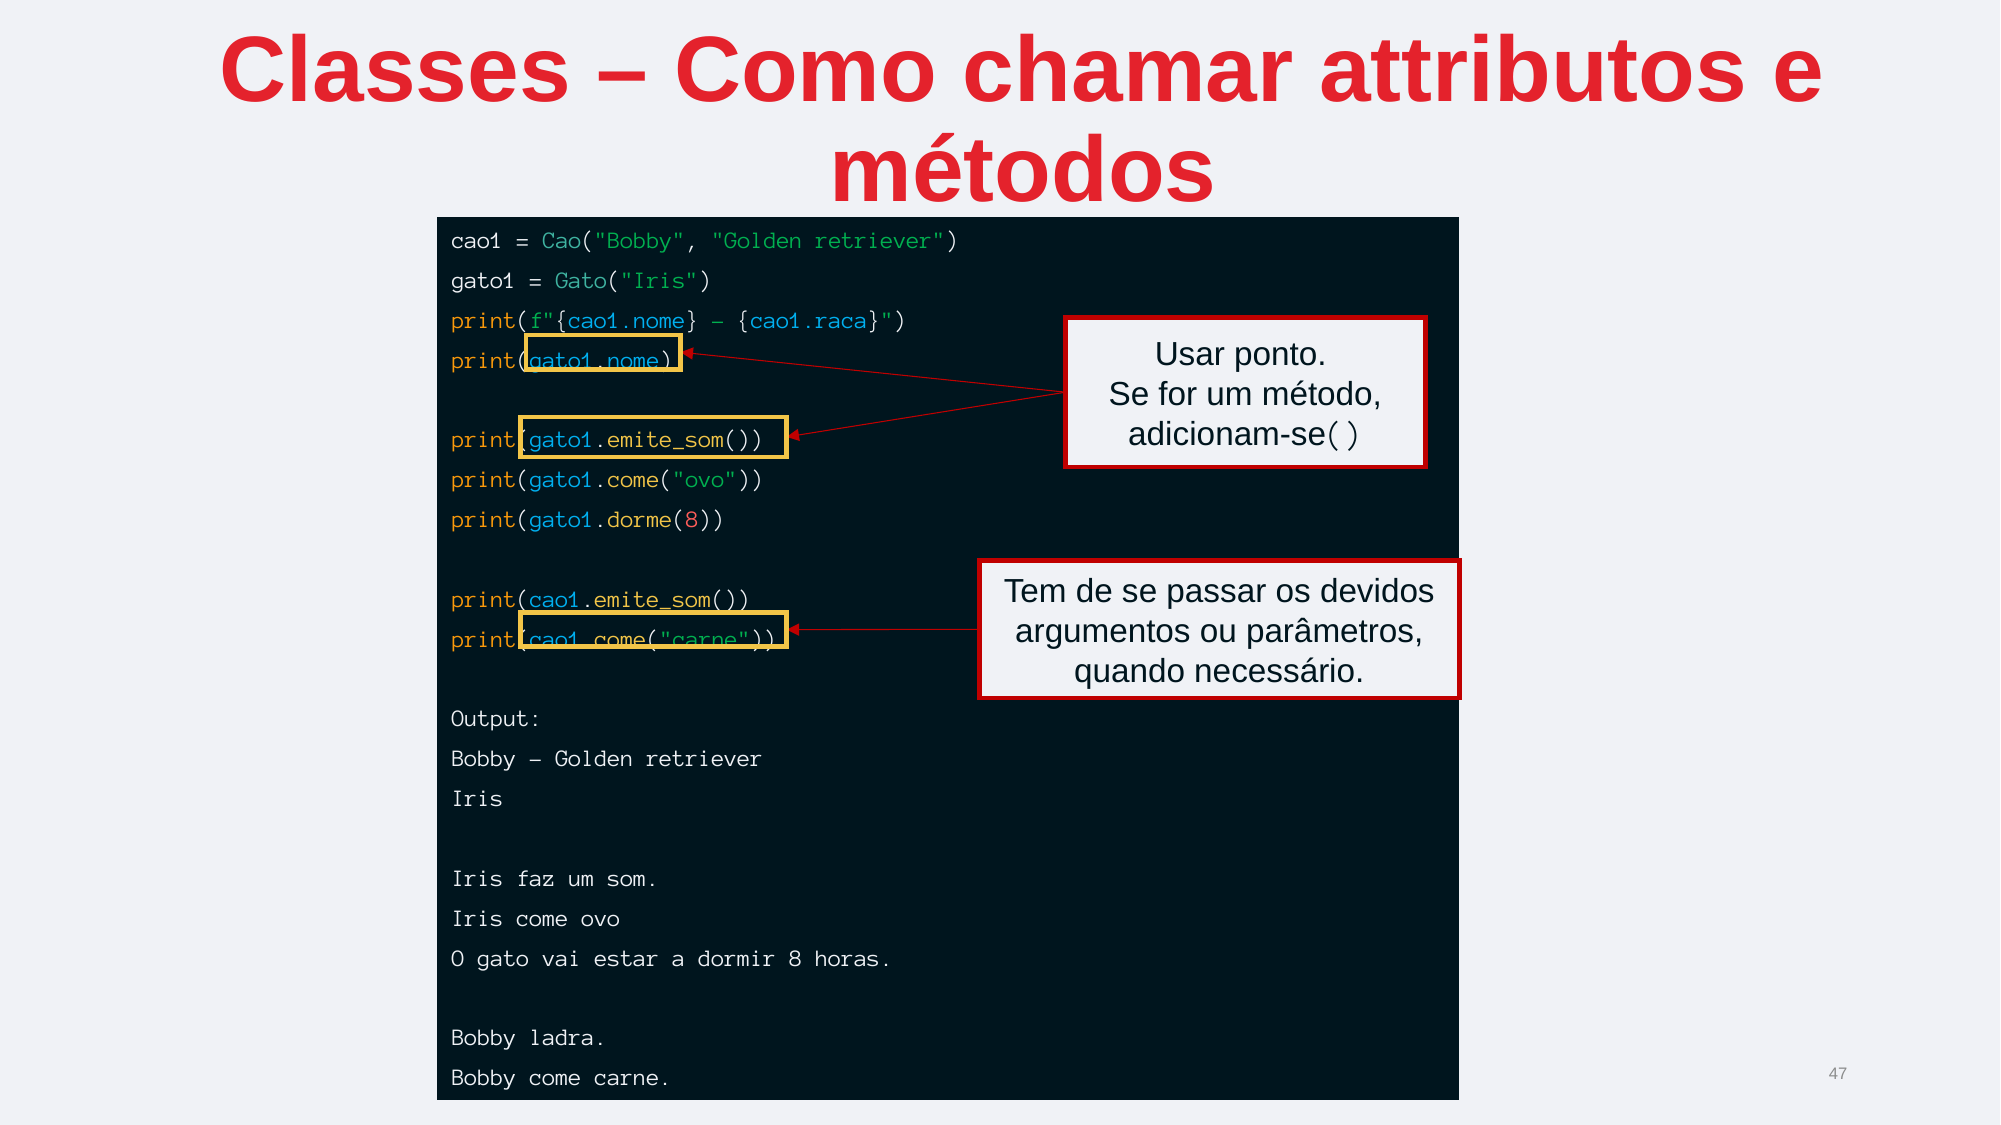

# Classes – Como chamar attributos e métodos
cao1 = Cao("Bobby", "Golden retriever")
gato1 = Gato("Iris")
print(f"{cao1.nome} - {cao1.raca}")
print(gato1.nome)

print(gato1.emite_som())
print(gato1.come("ovo"))
print(gato1.dorme(8))

print(cao1.emite_som())
print(cao1.come("carne"))

Output:
Bobby - Golden retriever
Iris

Iris faz um som.
Iris come ovo
O gato vai estar a dormir 8 horas.

Bobby ladra.
Bobby come carne.
Usar ponto.
Se for um método, adicionam-se()

Tem de se passar os devidos argumentos ou parâmetros, quando necessário.

47